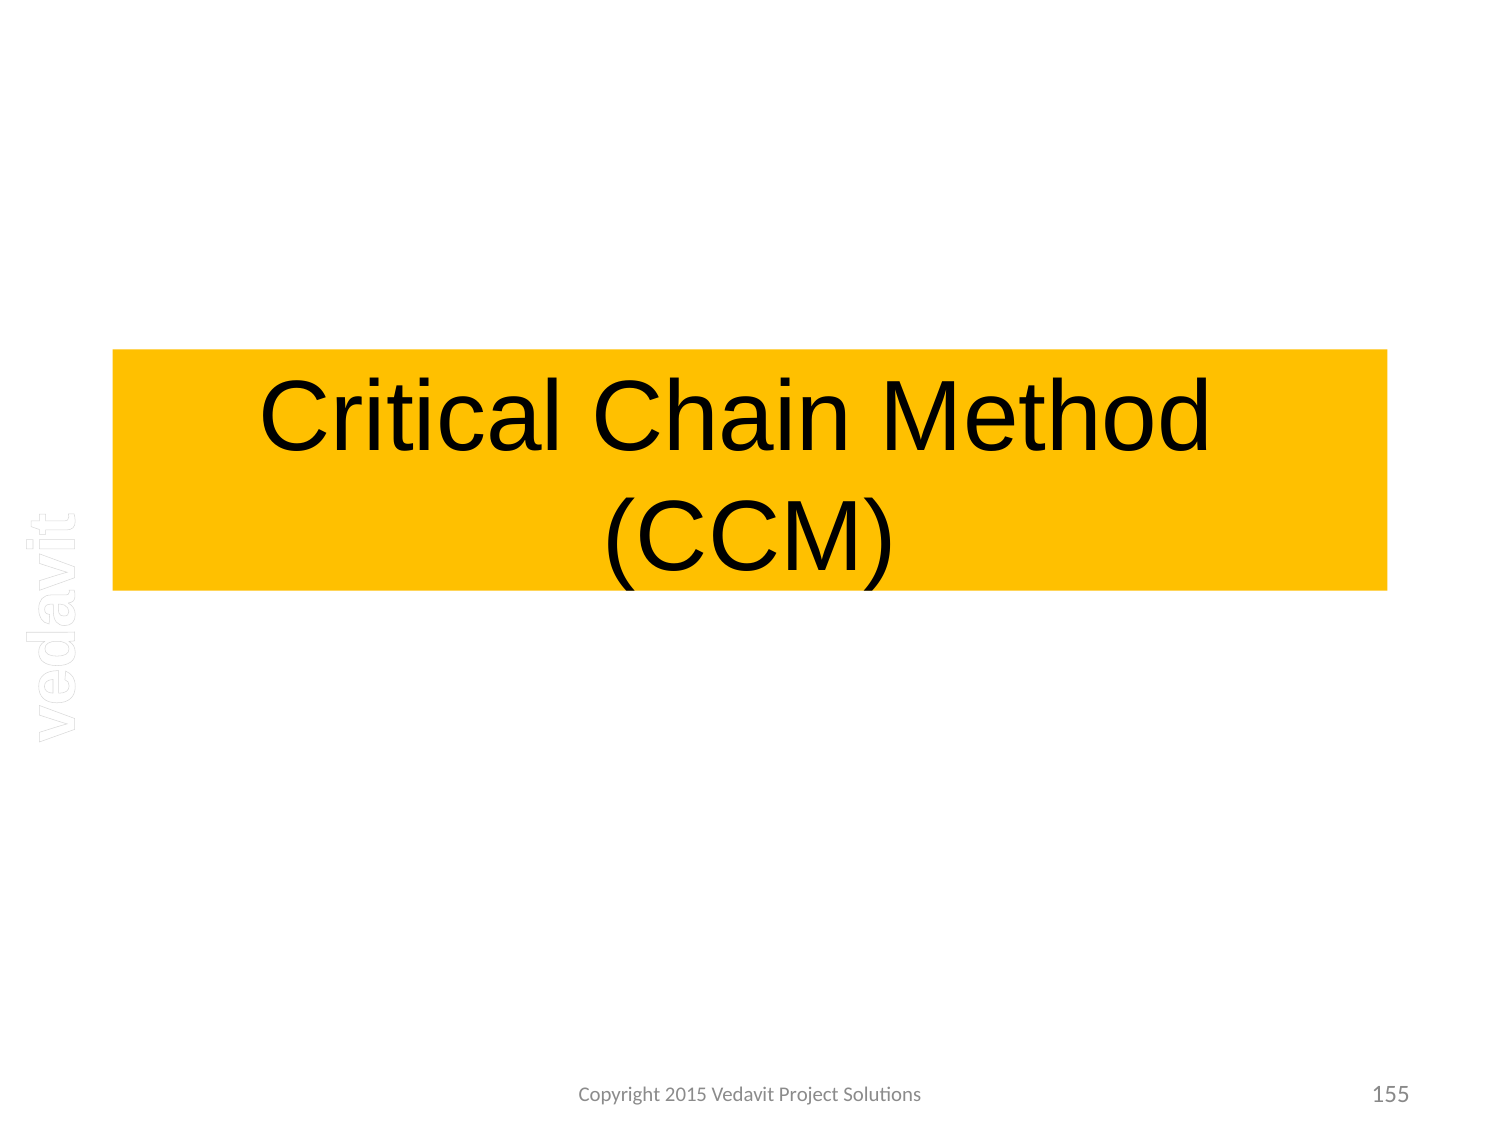

# Critical Chain Method (CCM)

Copyright 2015 Vedavit Project Solutions
155